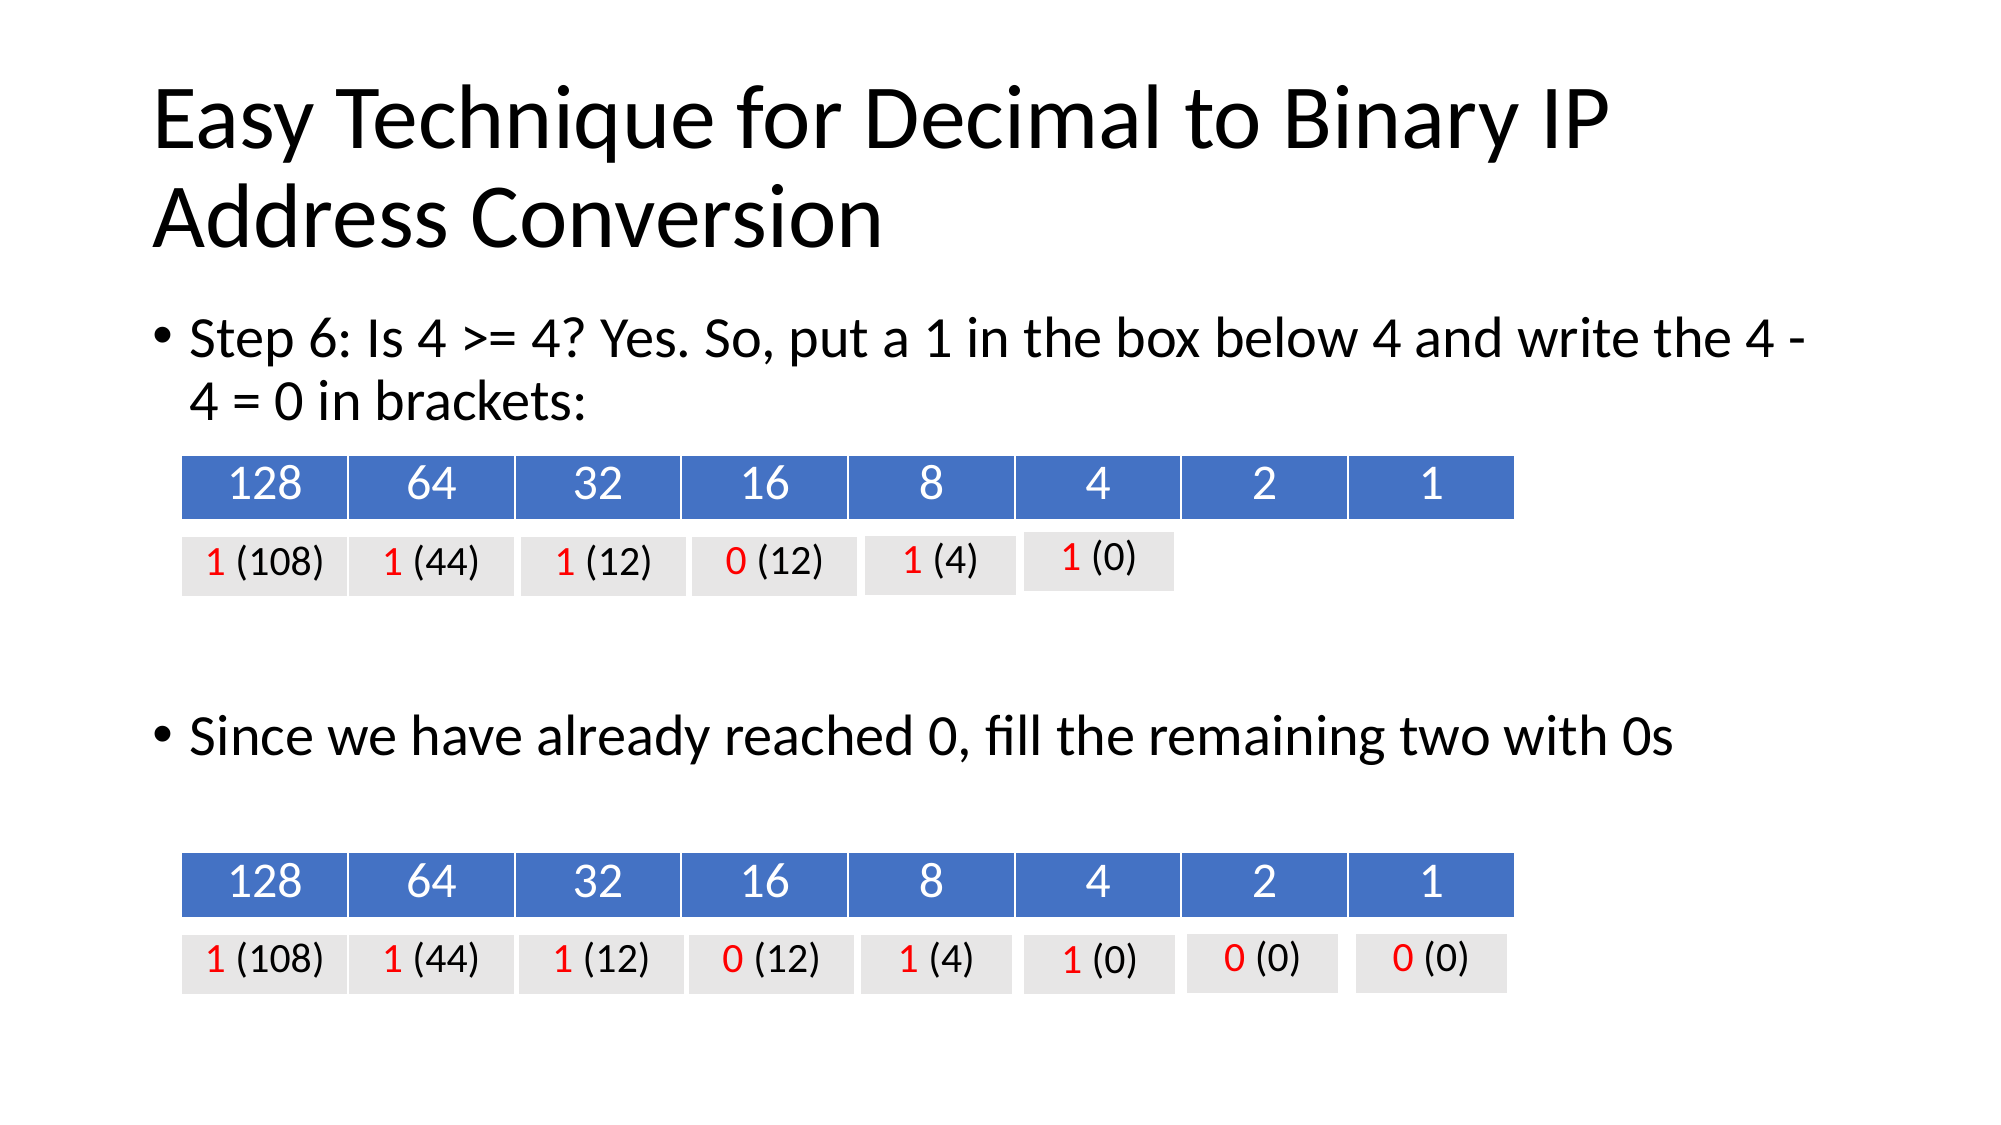

# Easy Technique for Decimal to Binary IP Address Conversion
Step 6: Is 4 >= 4? Yes. So, put a 1 in the box below 4 and write the 4 - 4 = 0 in brackets:

Since we have already reached 0, fill the remaining two with 0s

| 128 | 64 | 32 | 16 | 8 | 4 | 2 | 1 |
| --- | --- | --- | --- | --- | --- | --- | --- |
| 1 (0) |
| --- |
| 1 (4) |
| --- |
| 0 (12) |
| --- |
| 1 (108) |
| --- |
| 1 (44) |
| --- |
| 1 (12) |
| --- |
| 128 | 64 | 32 | 16 | 8 | 4 | 2 | 1 |
| --- | --- | --- | --- | --- | --- | --- | --- |
| 0 (0) |
| --- |
| 0 (0) |
| --- |
| 1 (108) |
| --- |
| 1 (44) |
| --- |
| 1 (12) |
| --- |
| 0 (12) |
| --- |
| 1 (4) |
| --- |
| 1 (0) |
| --- |